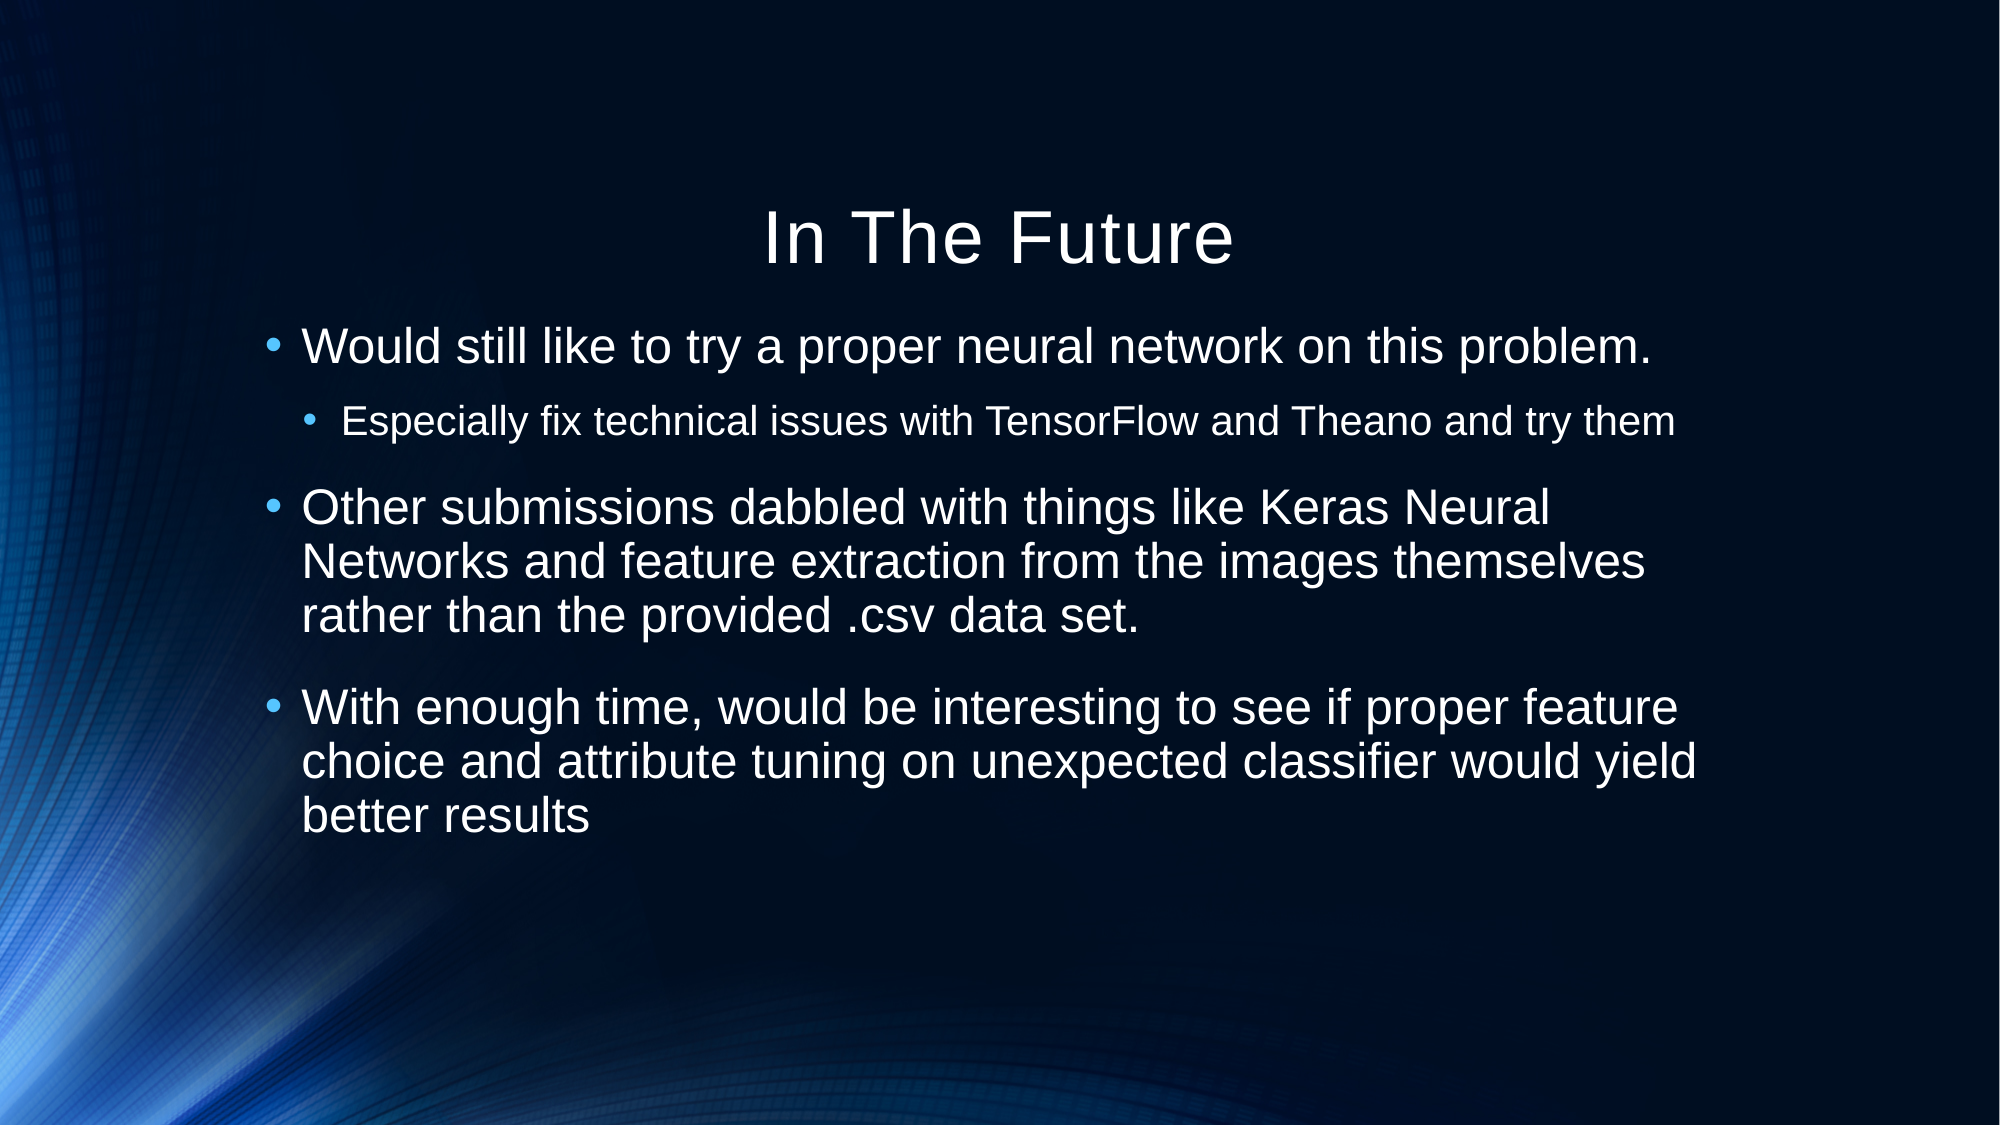

# In The Future
Would still like to try a proper neural network on this problem.
Especially fix technical issues with TensorFlow and Theano and try them
Other submissions dabbled with things like Keras Neural Networks and feature extraction from the images themselves rather than the provided .csv data set.
With enough time, would be interesting to see if proper feature choice and attribute tuning on unexpected classifier would yield better results